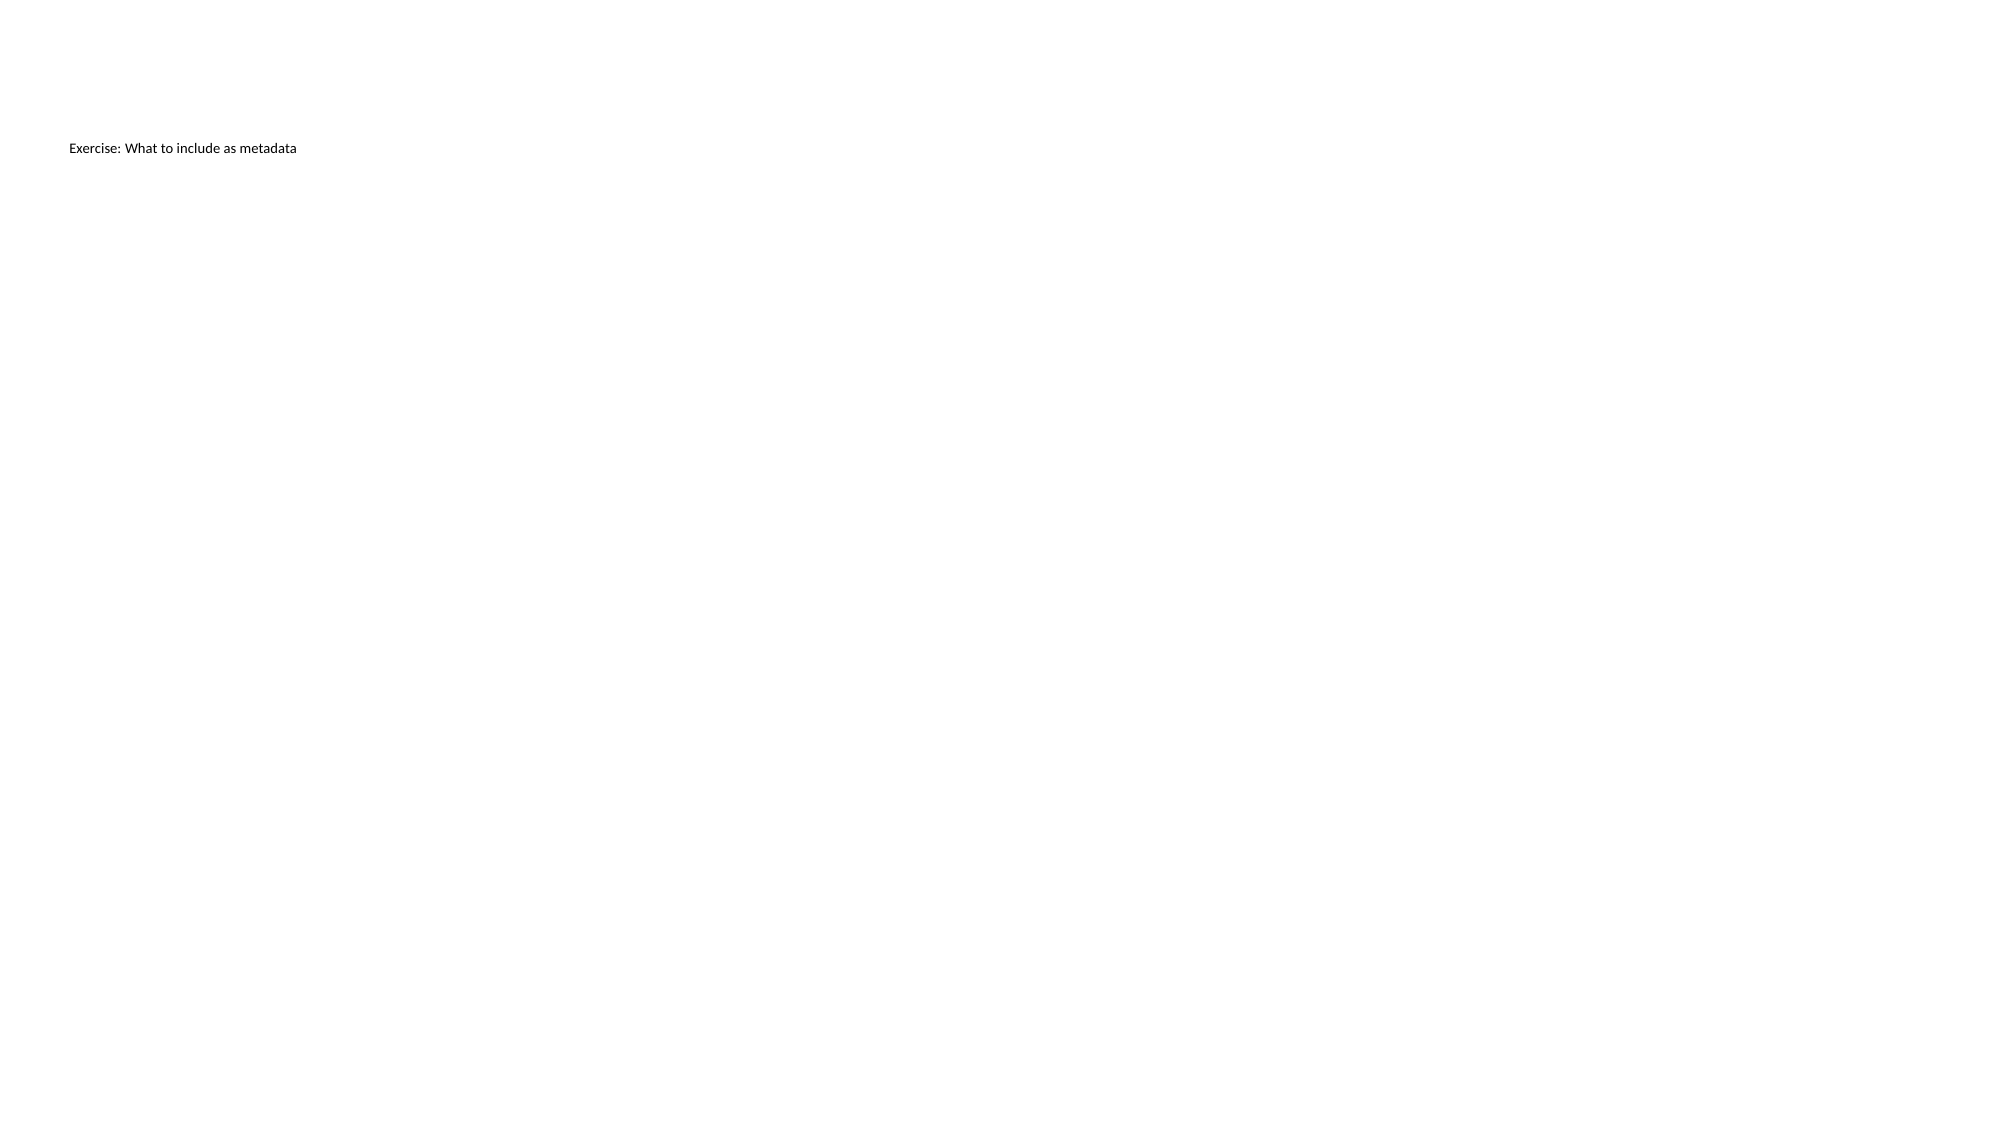

# Exercise: What to include as metadata